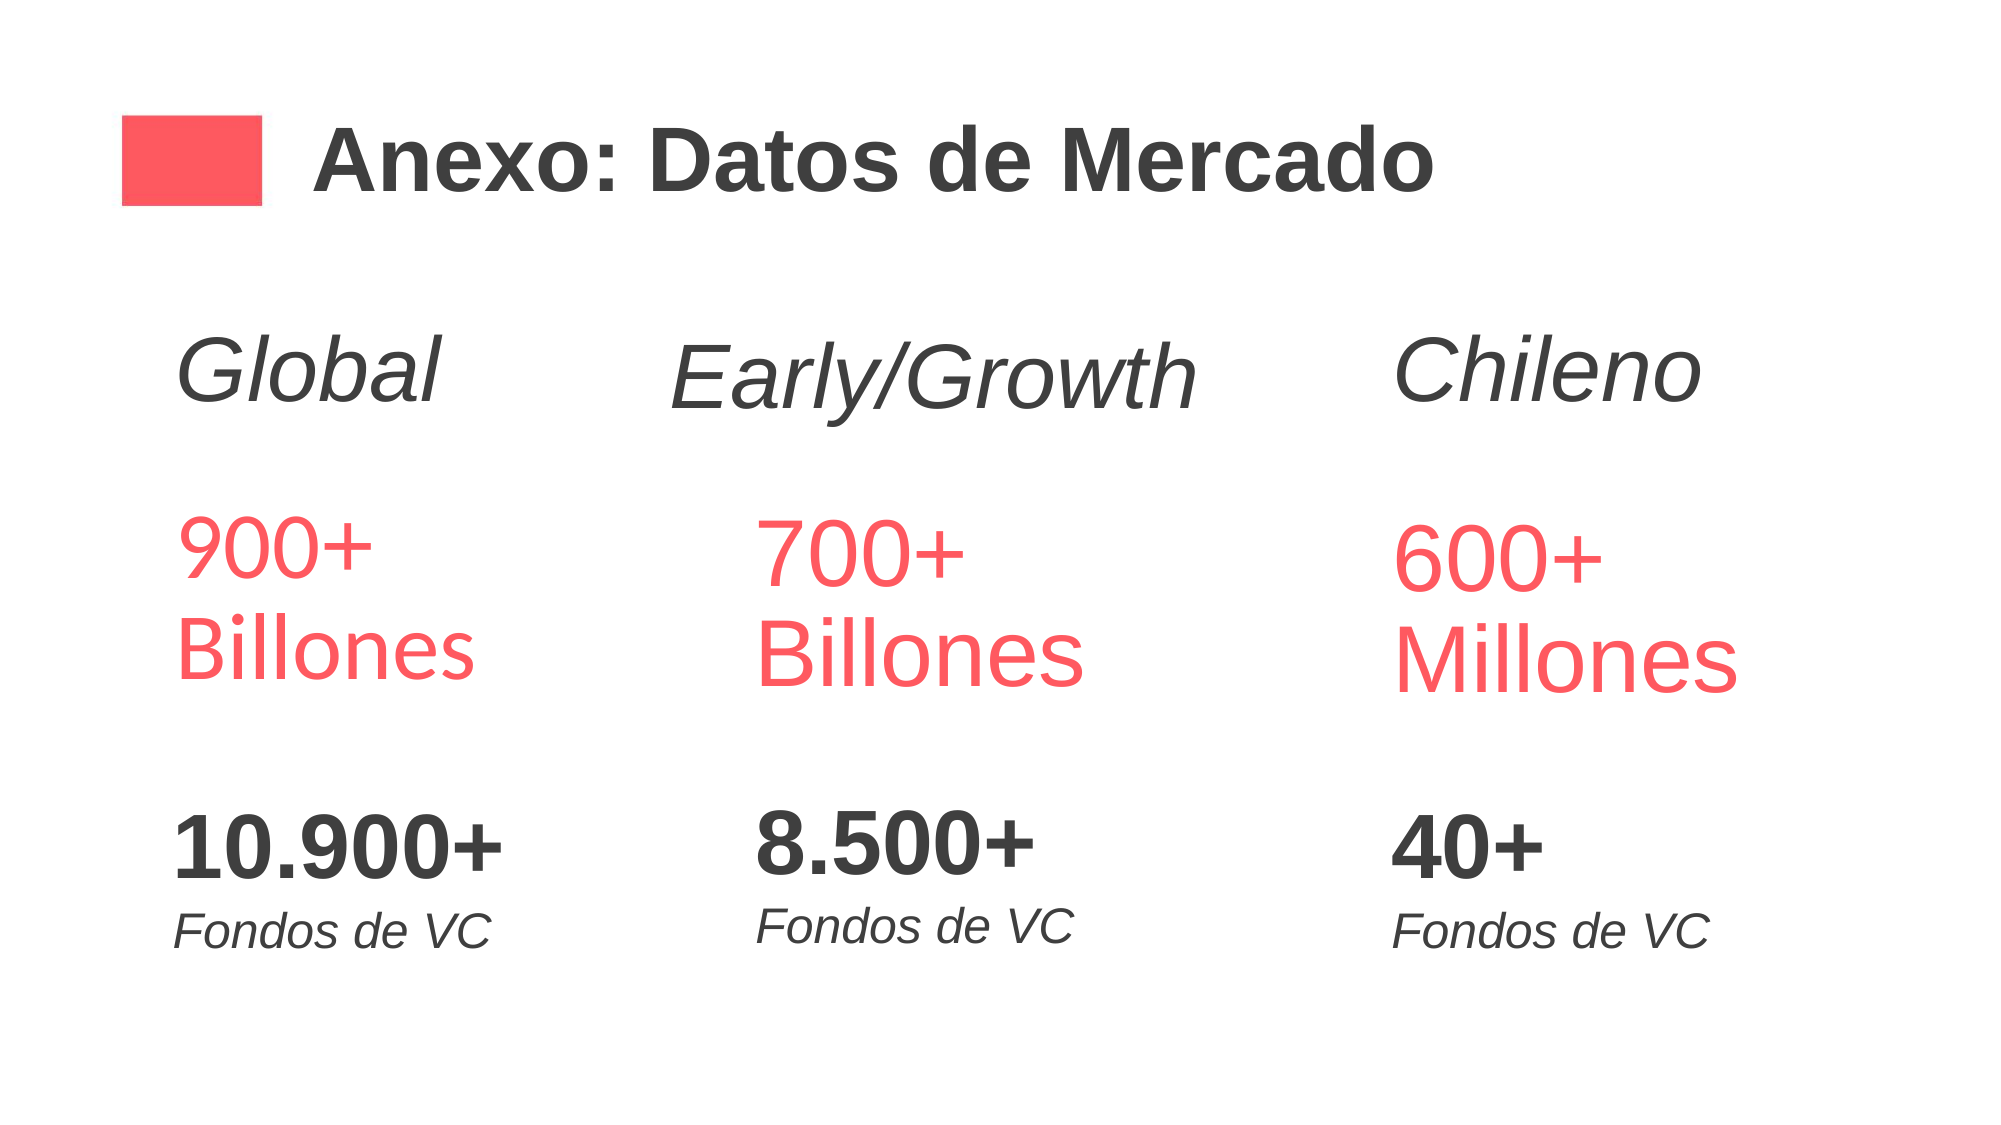

# Anexo: Datos de Mercado
Chileno
Global
Early/Growth
900+
Billones
700+
Billones
600+
Millones
8.500+
Fondos de VC
10.900+
Fondos de VC
40+
Fondos de VC